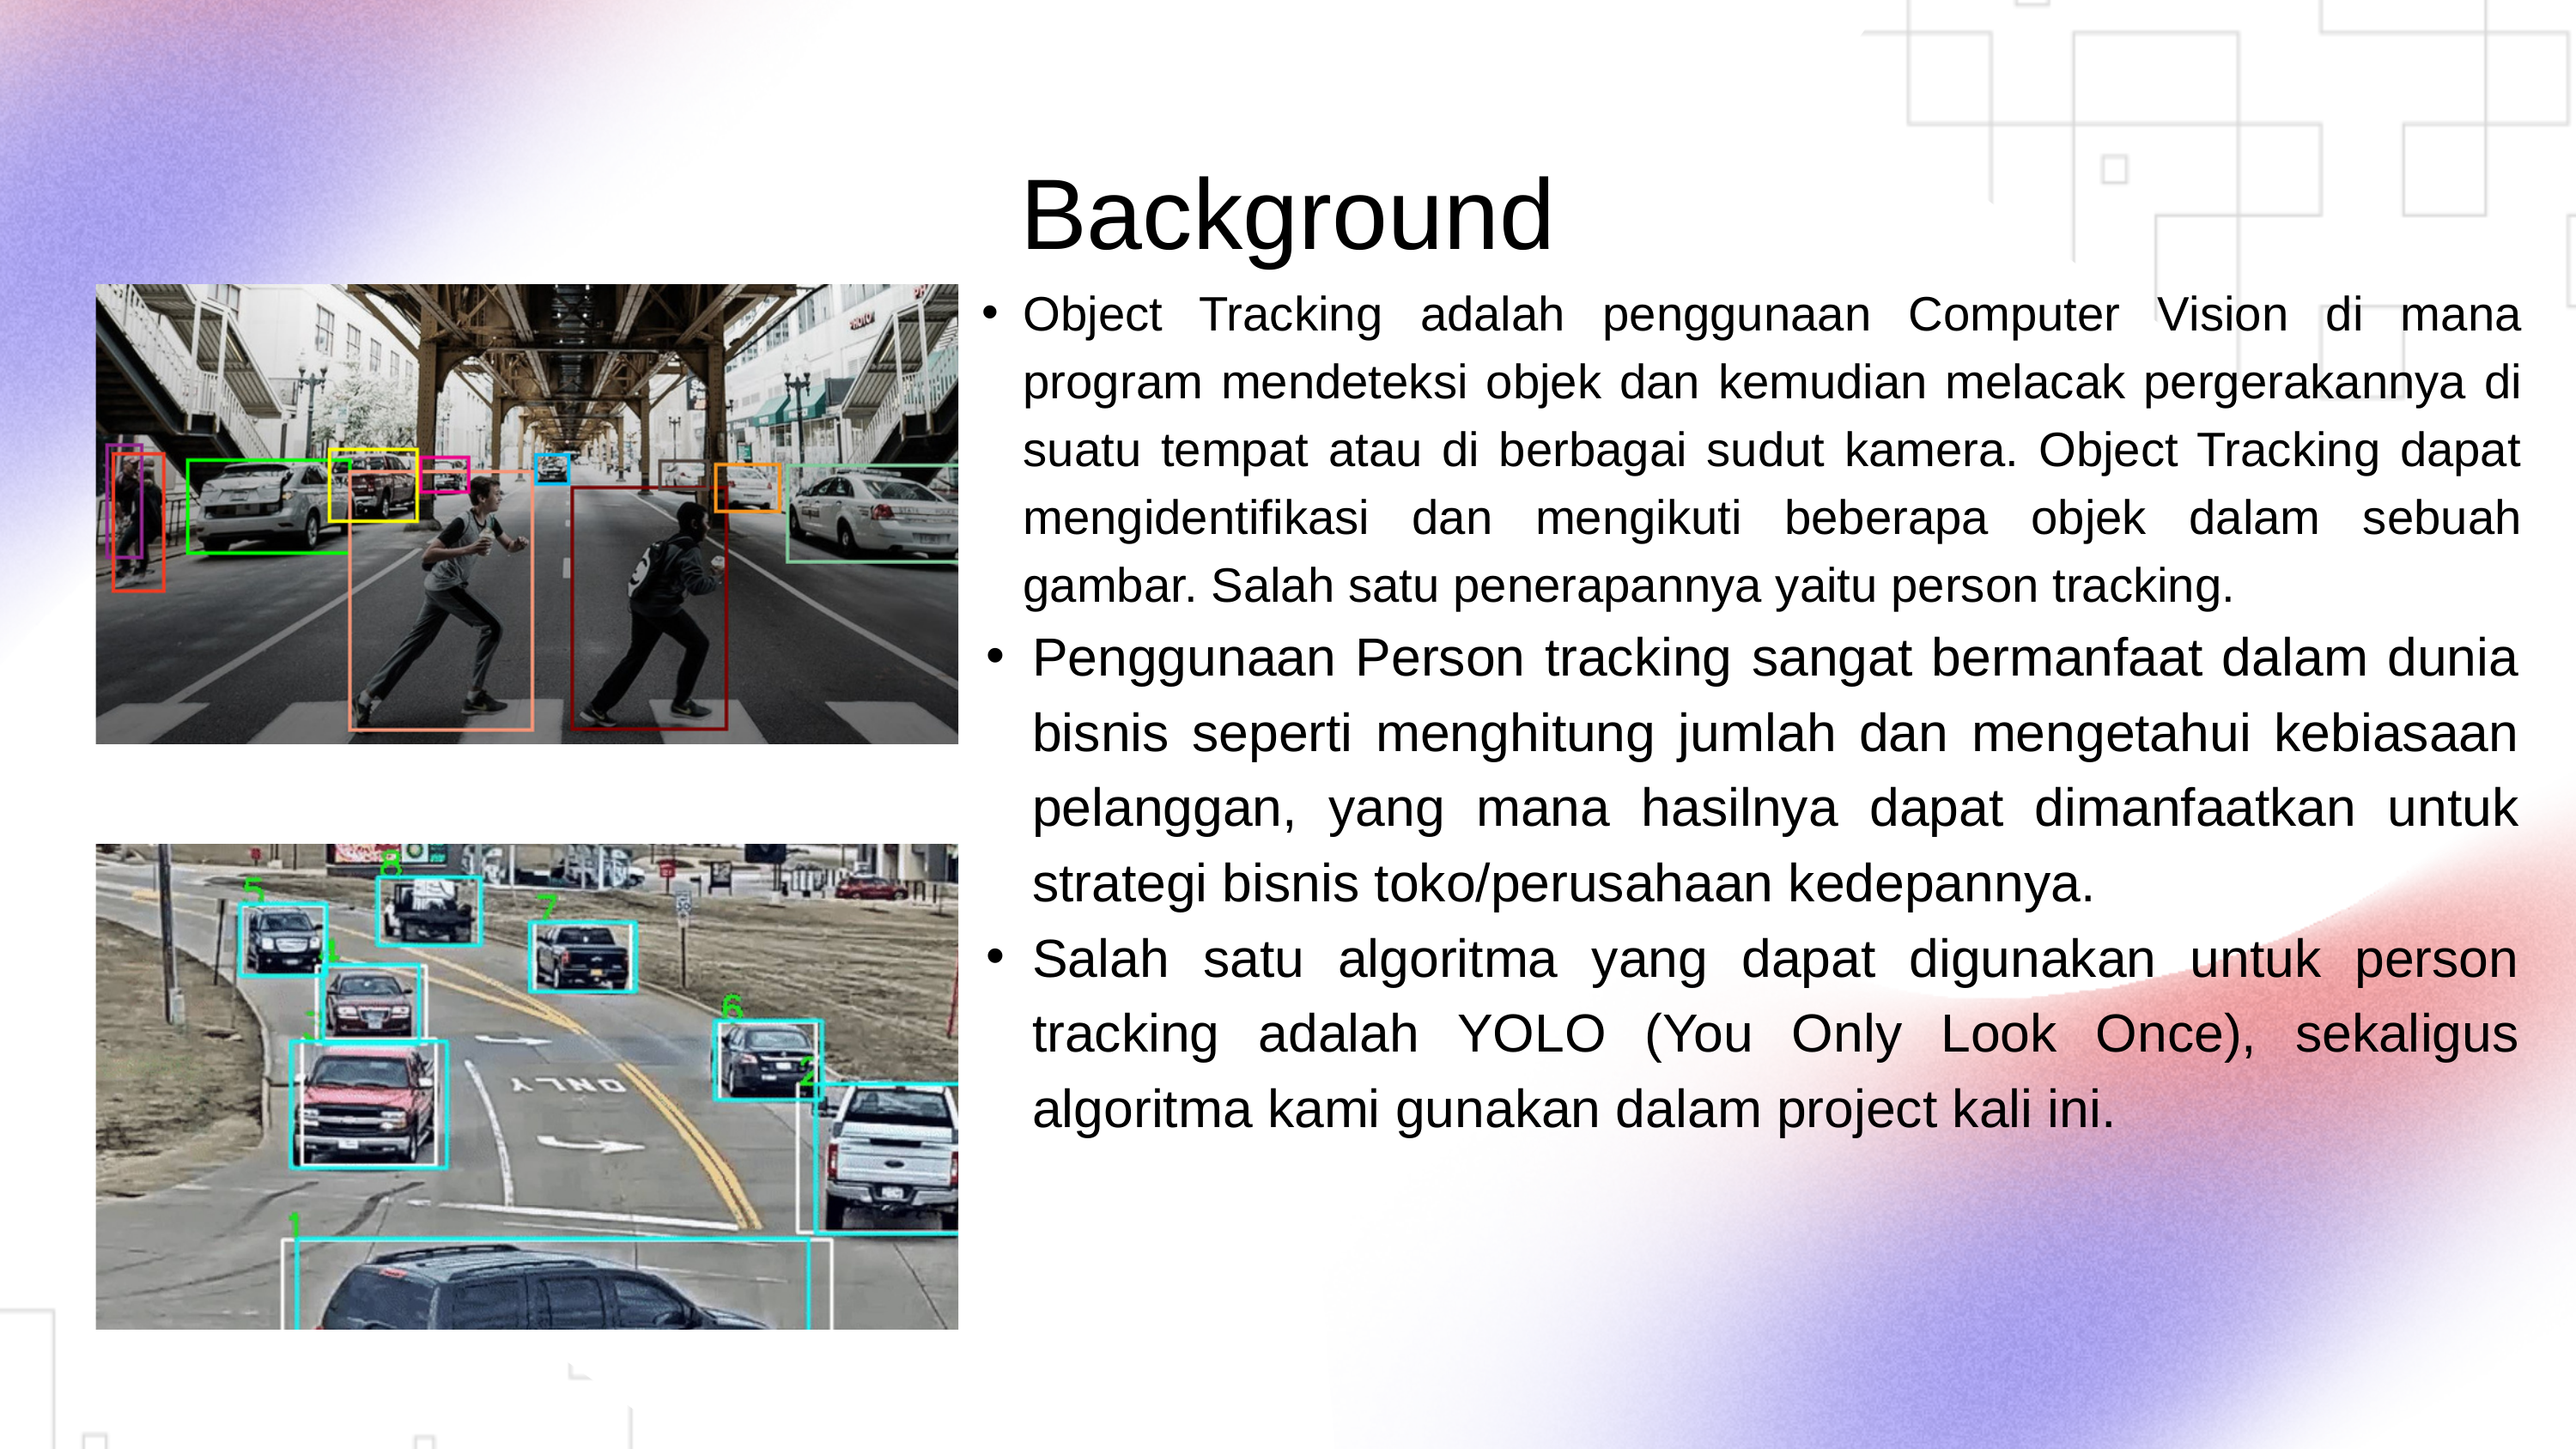

Background

Object Tracking adalah penggunaan Computer Vision di mana program mendeteksi objek dan kemudian melacak pergerakannya di suatu tempat atau di berbagai sudut kamera. Object Tracking dapat mengidentifikasi dan mengikuti beberapa objek dalam sebuah gambar. Salah satu penerapannya yaitu person tracking.
Penggunaan Person tracking sangat bermanfaat dalam dunia bisnis seperti menghitung jumlah dan mengetahui kebiasaan pelanggan, yang mana hasilnya dapat dimanfaatkan untuk strategi bisnis toko/perusahaan kedepannya.
Salah satu algoritma yang dapat digunakan untuk person tracking adalah YOLO (You Only Look Once), sekaligus algoritma kami gunakan dalam project kali ini.